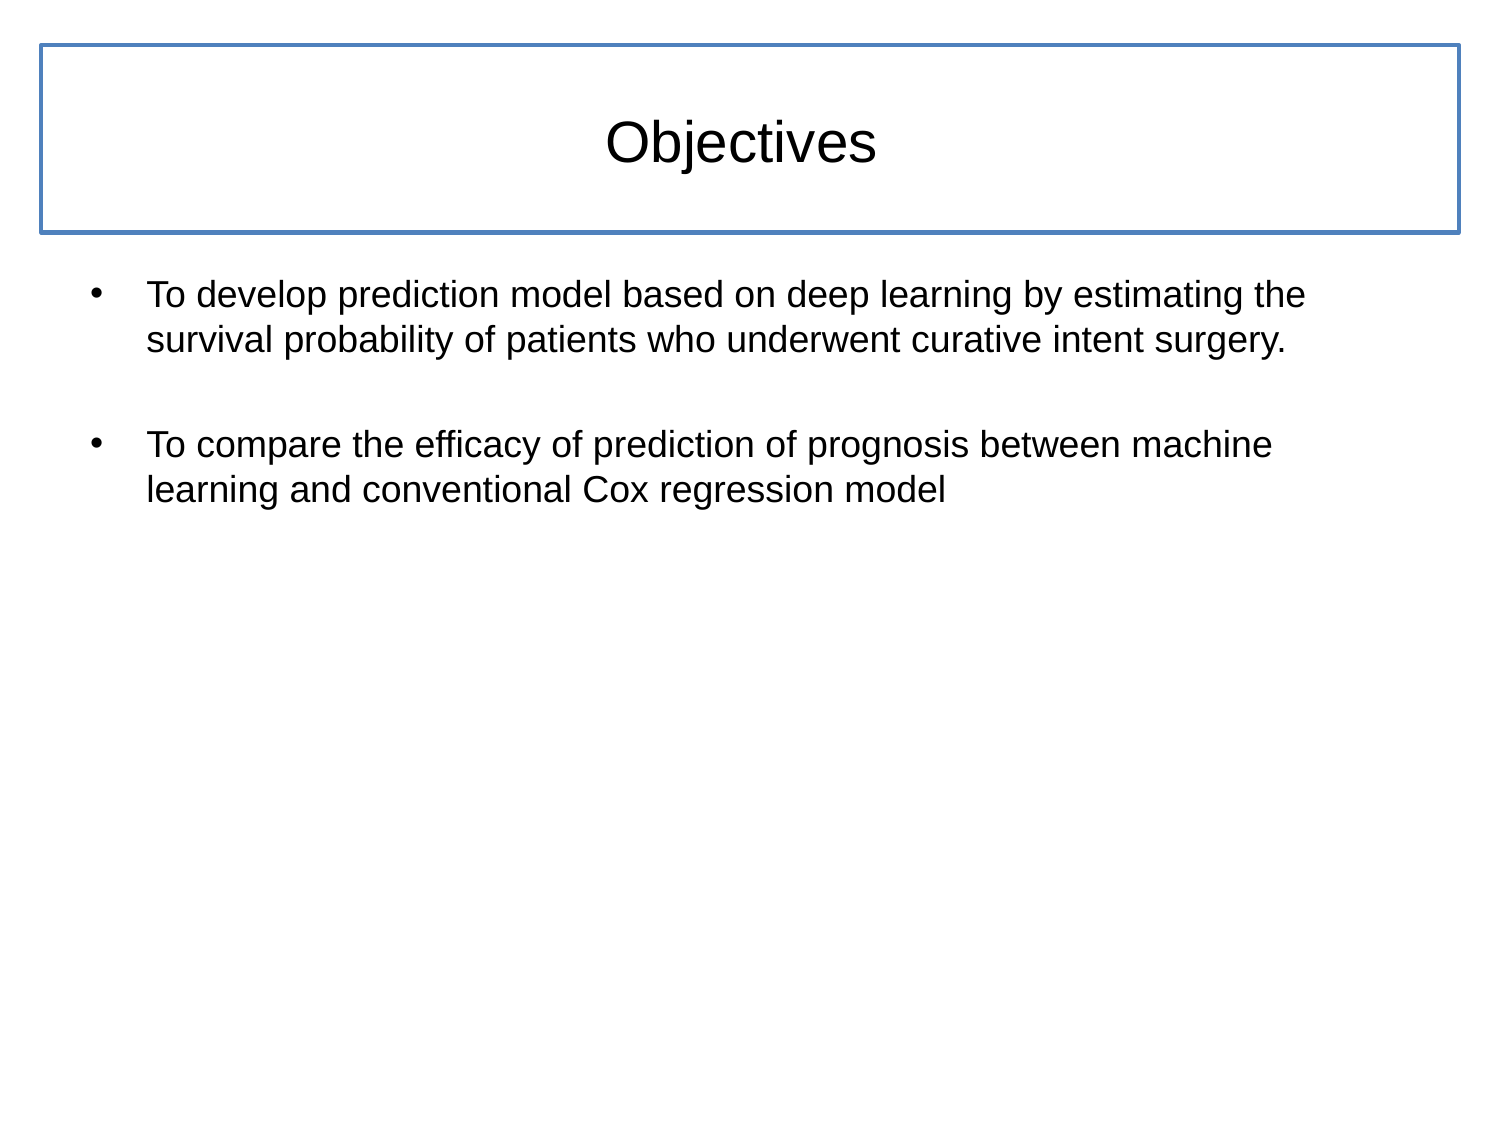

# Objectives
To develop prediction model based on deep learning by estimating the survival probability of patients who underwent curative intent surgery.

To compare the efficacy of prediction of prognosis between machine learning and conventional Cox regression model